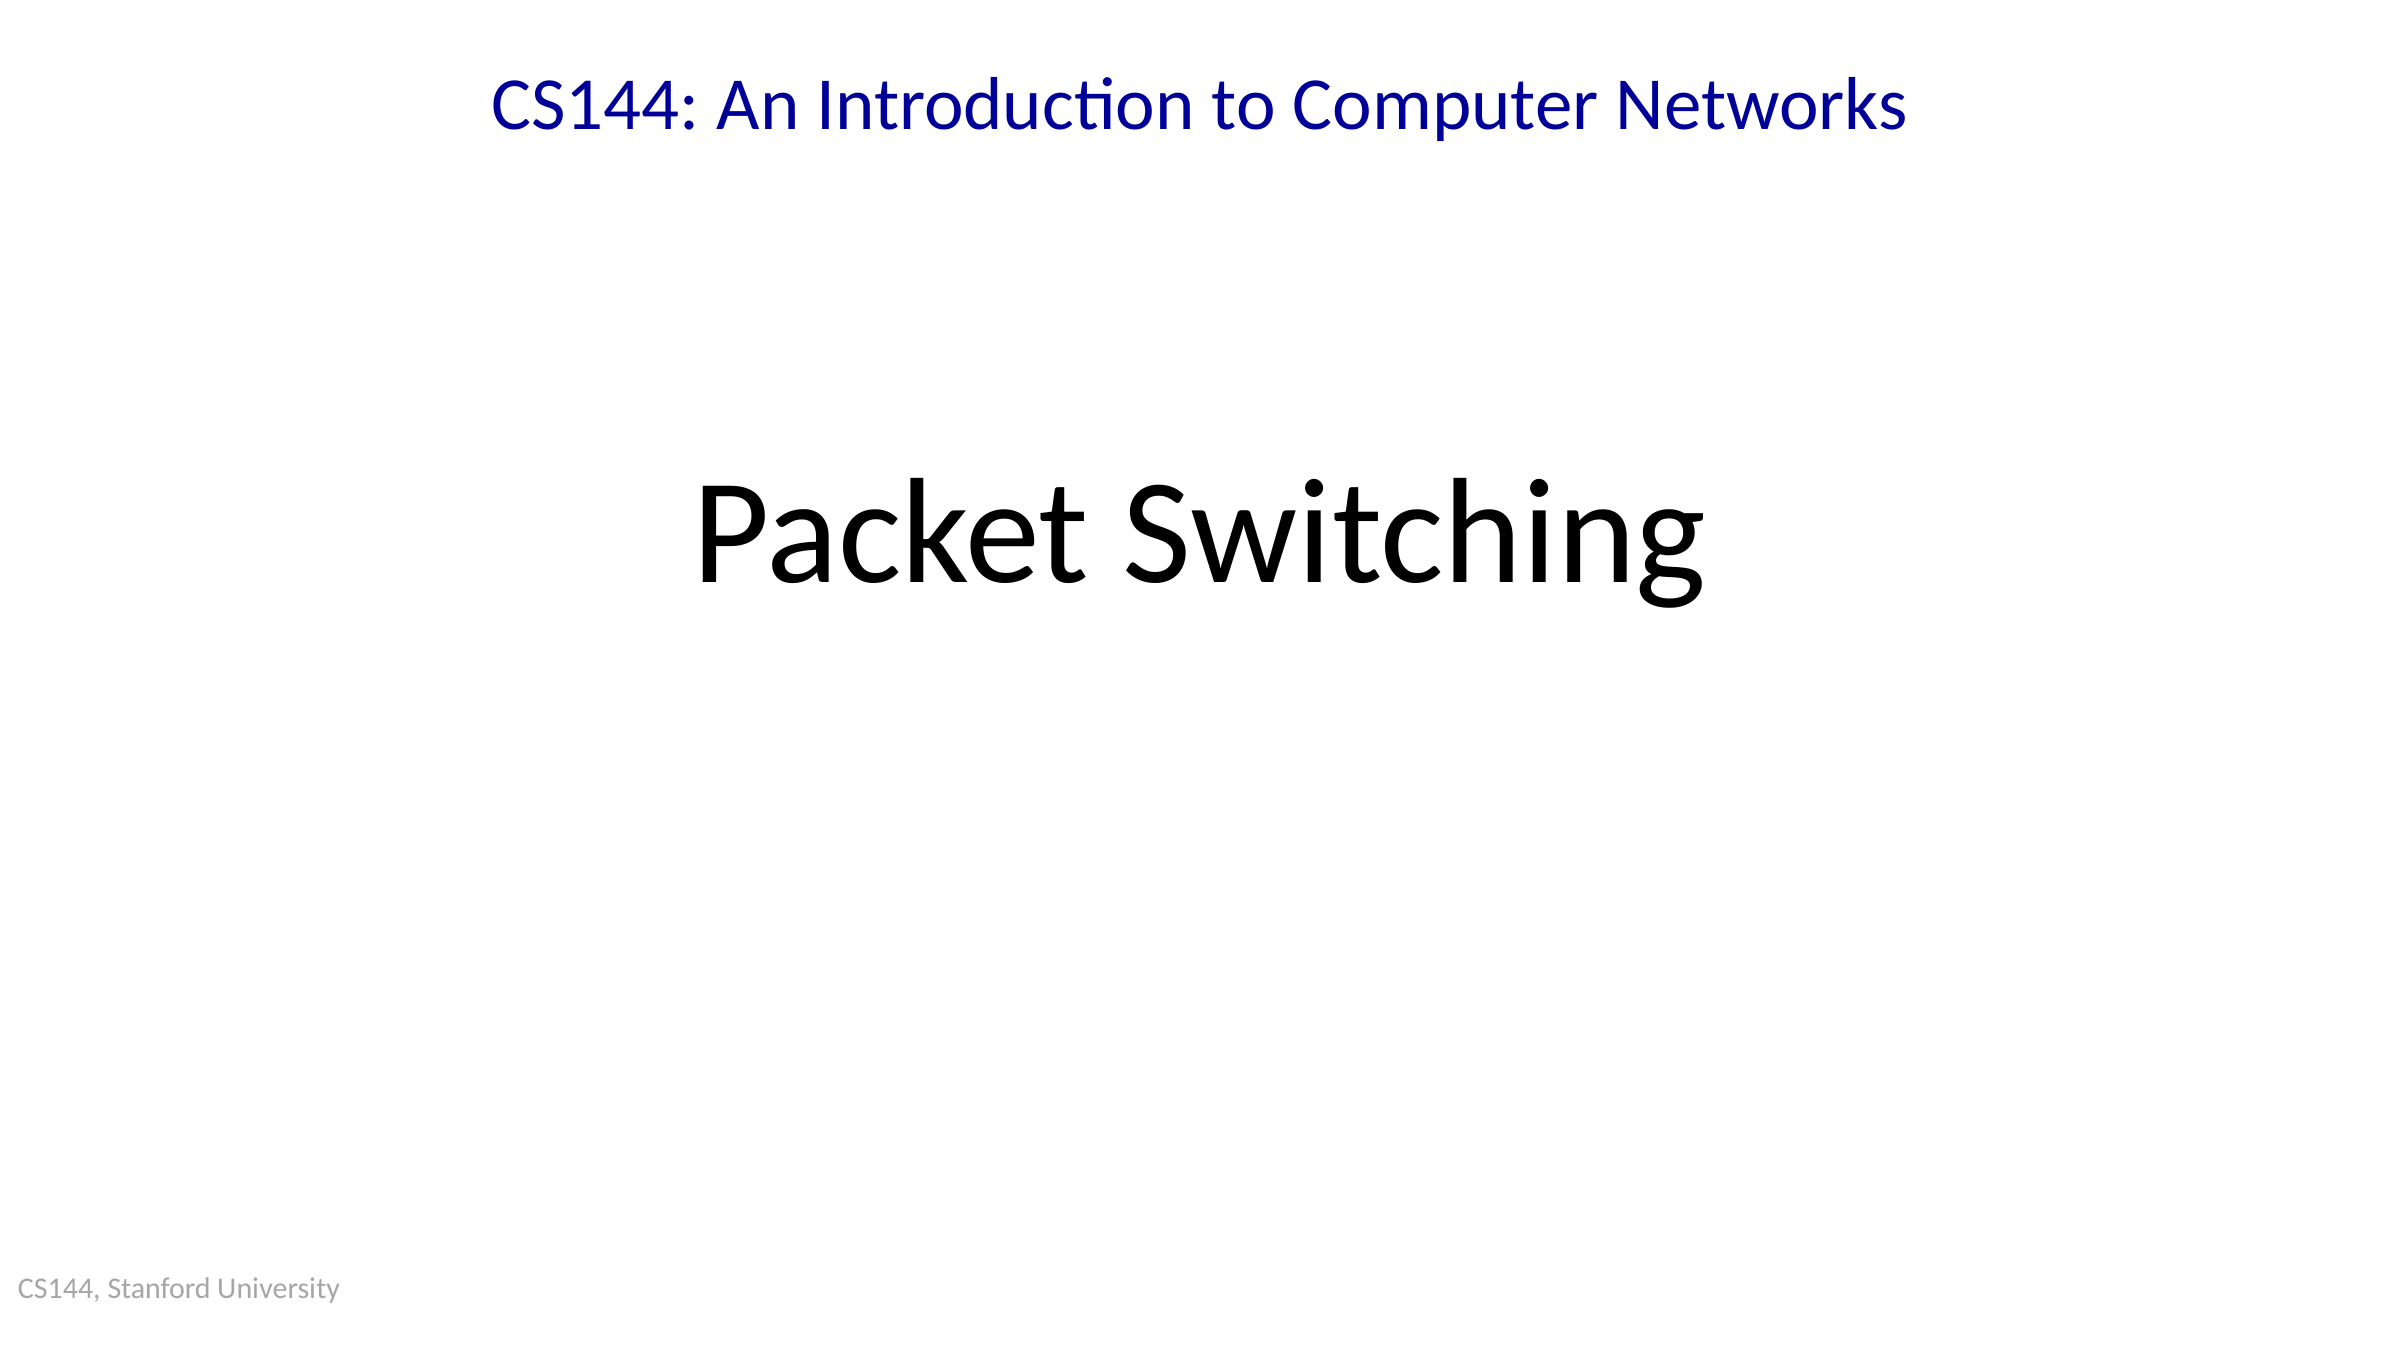

# CS144: An Introduction to Computer Networks
Packet Switching